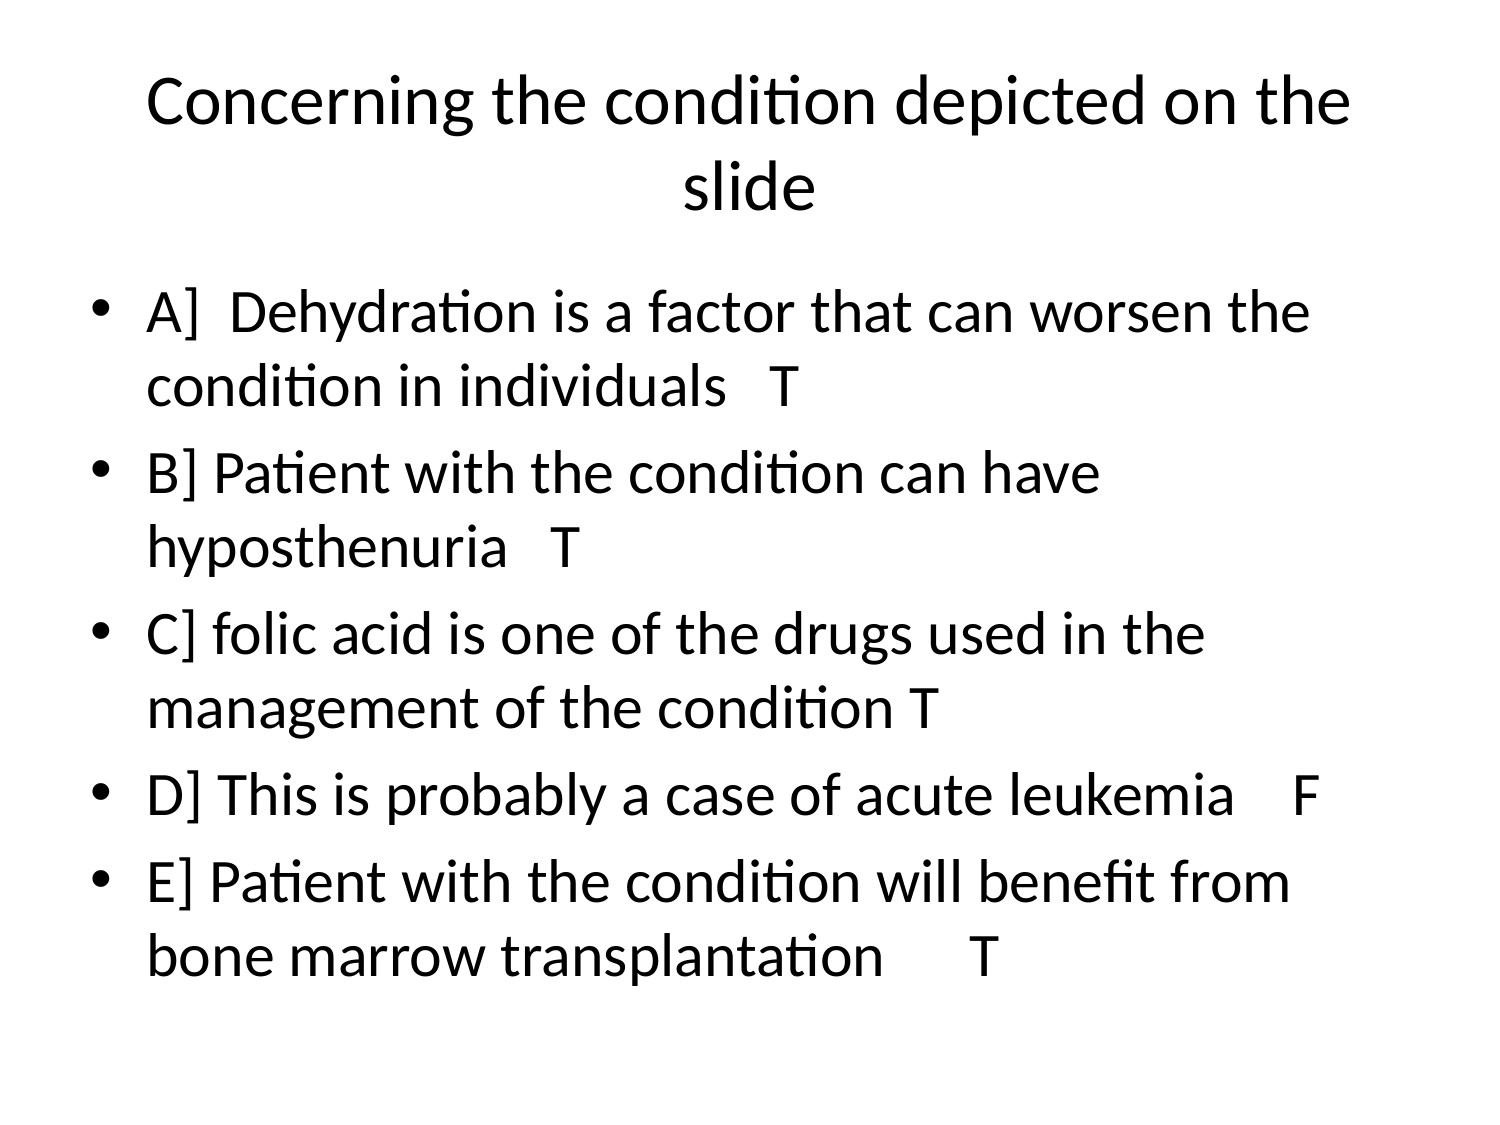

# Concerning the condition depicted on the slide
A]  Dehydration is a factor that can worsen the condition in individuals   T
B] Patient with the condition can have hyposthenuria   T
C] folic acid is one of the drugs used in the management of the condition T
D] This is probably a case of acute leukemia    F
E] Patient with the condition will benefit from bone marrow transplantation      T